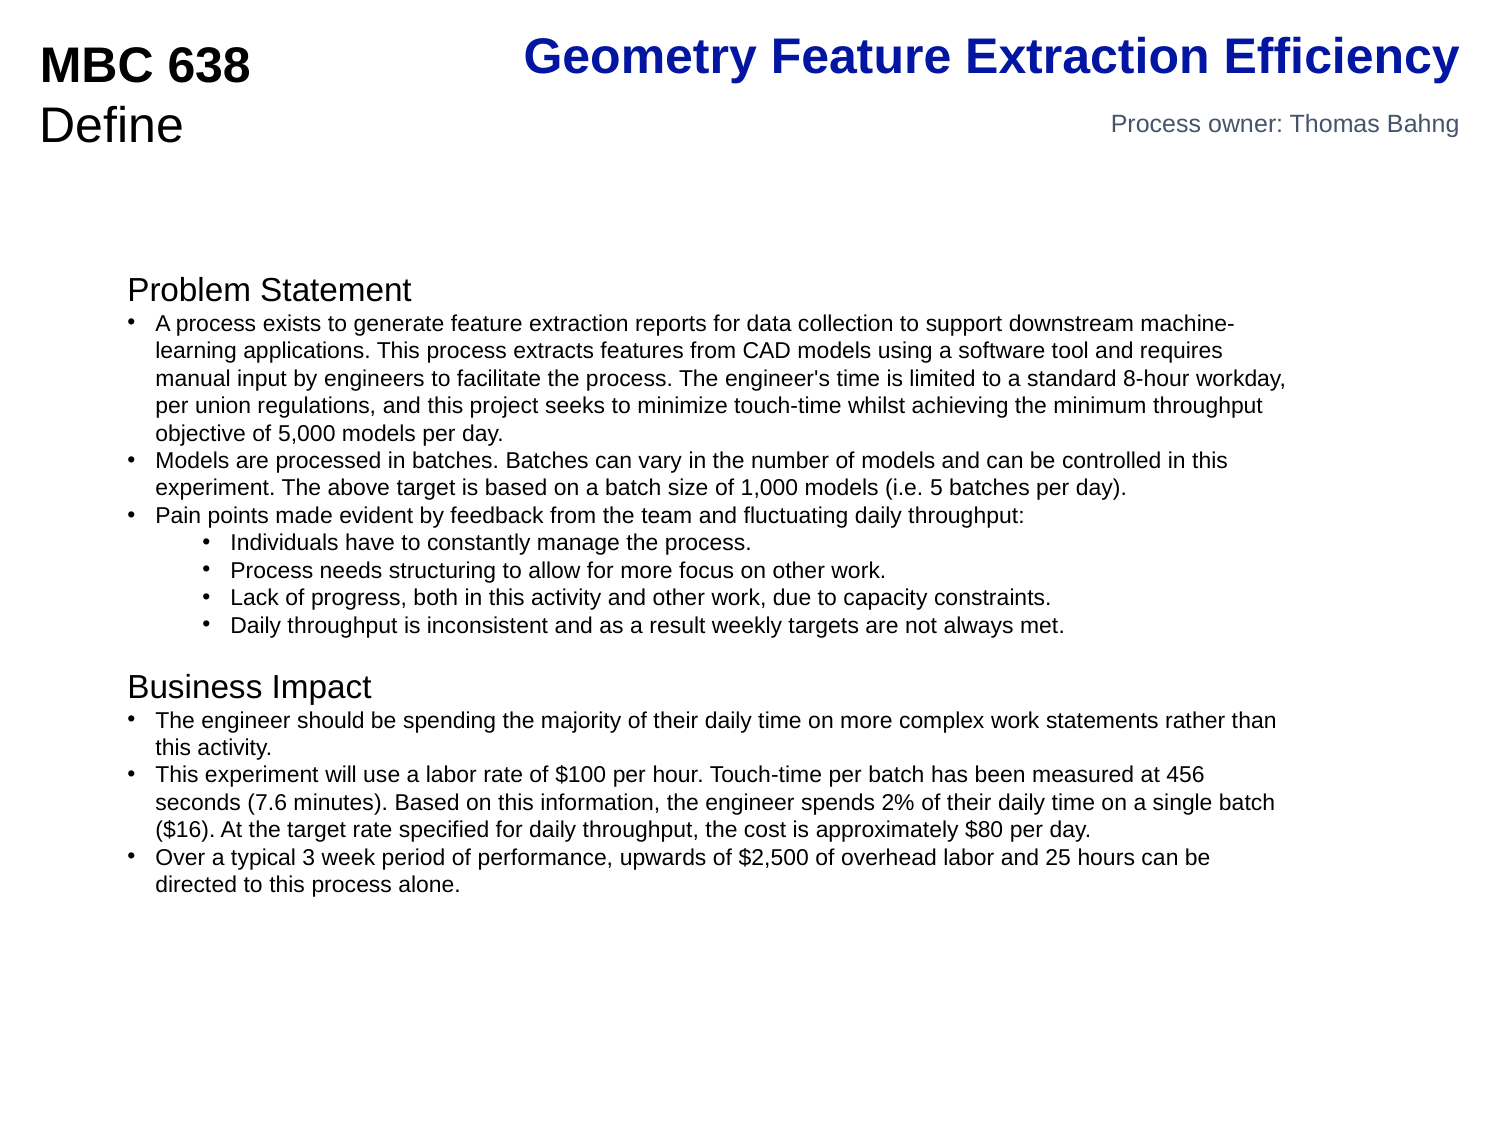

Geometry Feature Extraction Efficiency
MBC 638
Define
Process owner: Thomas Bahng
Problem Statement
A process exists to generate feature extraction reports for data collection to support downstream machine-learning applications. This process extracts features from CAD models using a software tool and requires manual input by engineers to facilitate the process. The engineer's time is limited to a standard 8-hour workday, per union regulations, and this project seeks to minimize touch-time whilst achieving the minimum throughput objective of 5,000 models per day.
Models are processed in batches. Batches can vary in the number of models and can be controlled in this experiment. The above target is based on a batch size of 1,000 models (i.e. 5 batches per day).
Pain points made evident by feedback from the team and fluctuating daily throughput:
Individuals have to constantly manage the process.
Process needs structuring to allow for more focus on other work.
Lack of progress, both in this activity and other work, due to capacity constraints.
Daily throughput is inconsistent and as a result weekly targets are not always met.

Business Impact
The engineer should be spending the majority of their daily time on more complex work statements rather than this activity.
This experiment will use a labor rate of $100 per hour. Touch-time per batch has been measured at 456 seconds (7.6 minutes). Based on this information, the engineer spends 2% of their daily time on a single batch ($16). At the target rate specified for daily throughput, the cost is approximately $80 per day.
Over a typical 3 week period of performance, upwards of $2,500 of overhead labor and 25 hours can be directed to this process alone.